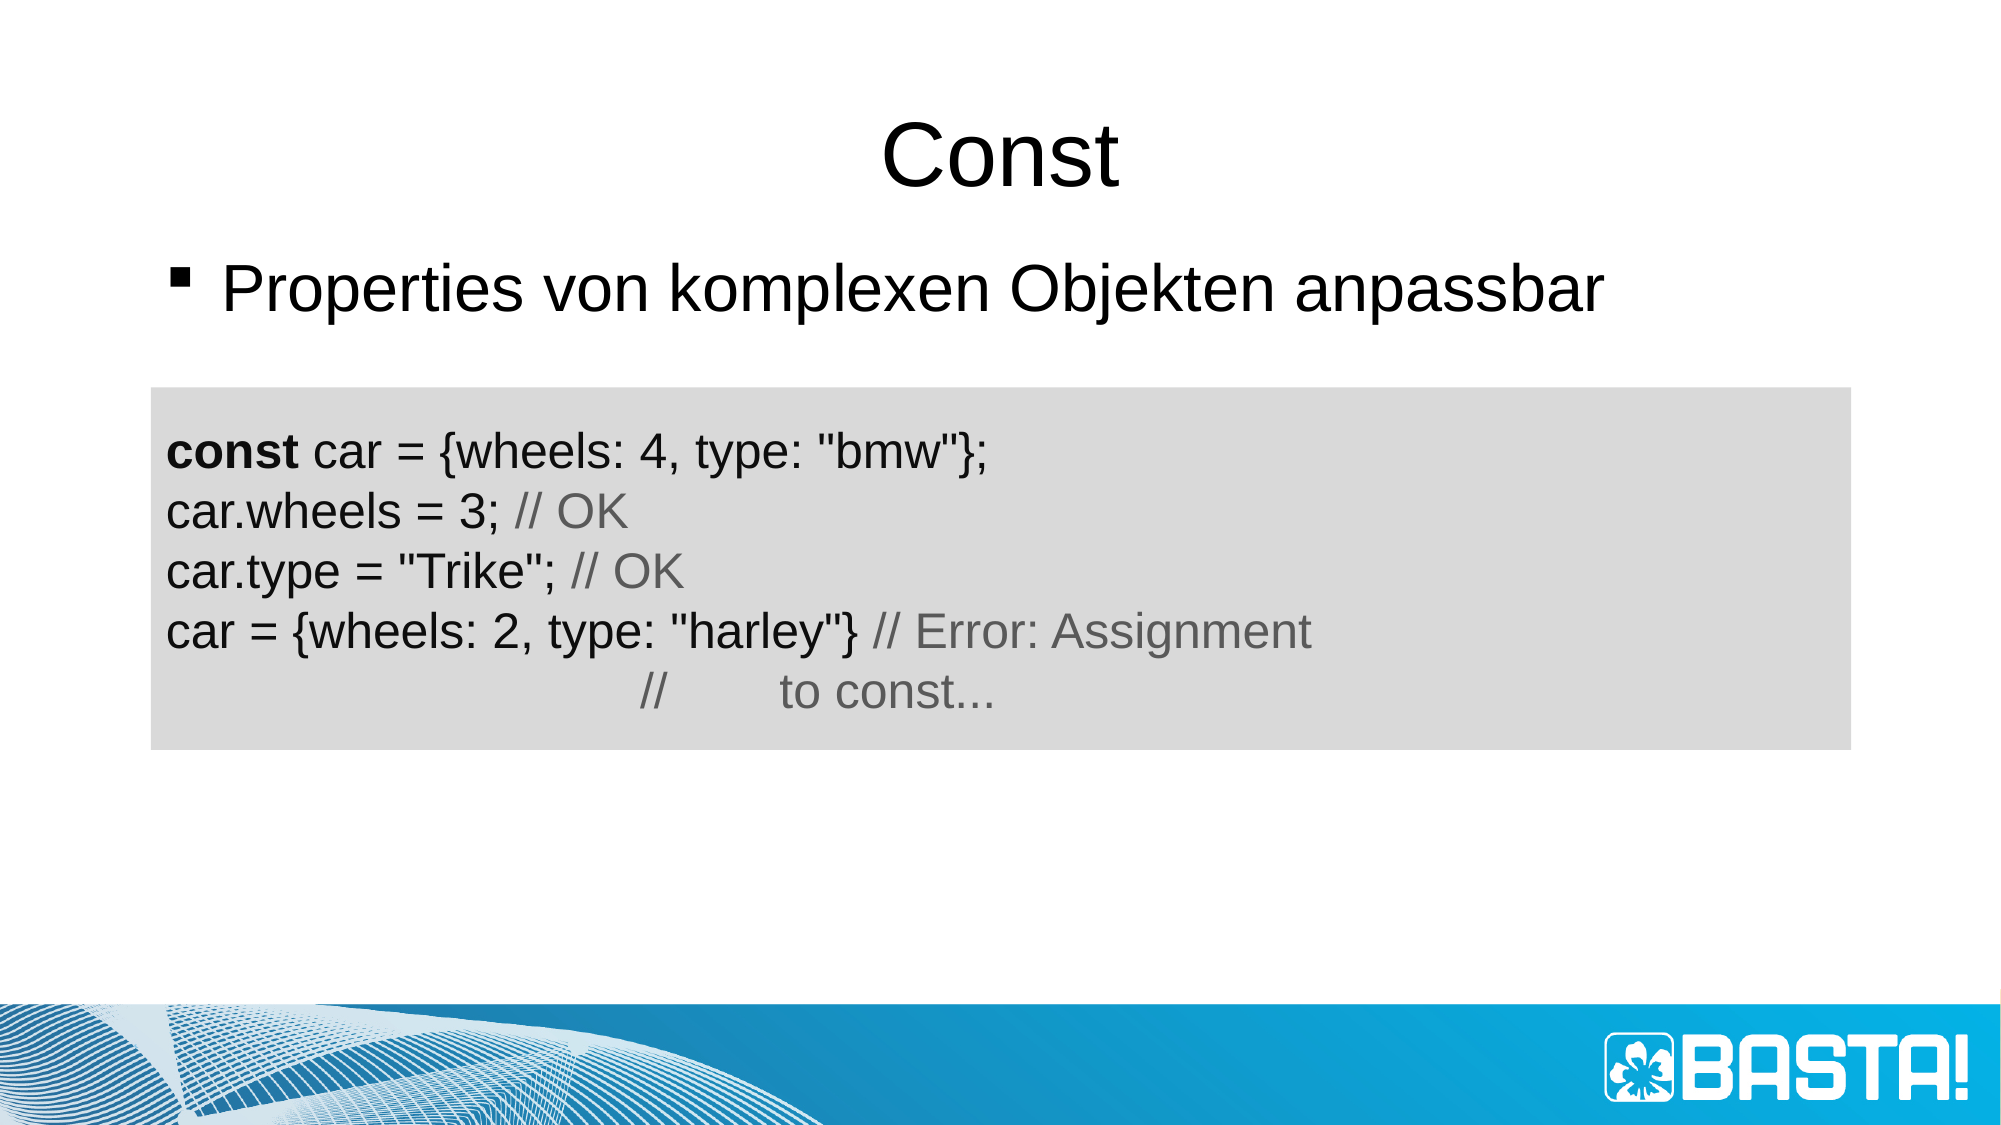

# Const
Properties von komplexen Objekten anpassbar
const car = {wheels: 4, type: "bmw"};
car.wheels = 3; // OK
car.type = "Trike"; // OK
car = {wheels: 2, type: "harley"} // Error: Assignment
                                  //        to const...